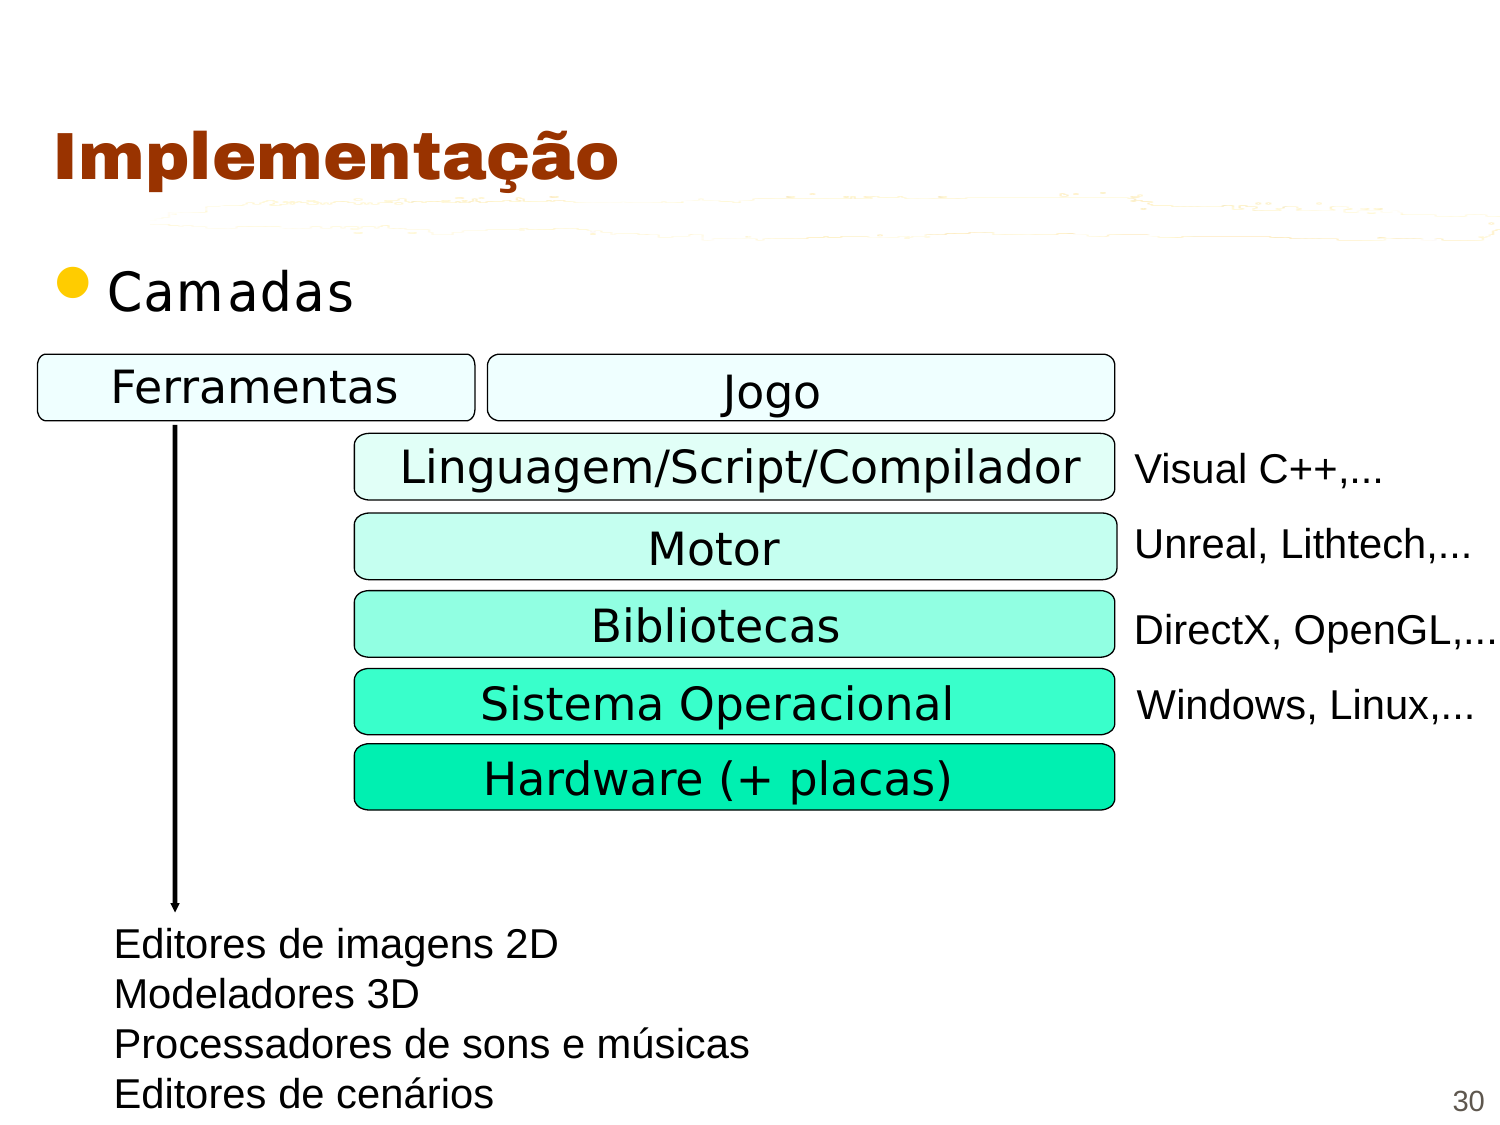

# Implementação
Camadas

Ferramentas

Editores de imagens 2D
Modeladores 3D
Processadores de sons e músicas
Editores de cenários

Jogo

Visual C++,...
Linguagem/Script/Compilador
Unreal, Lithtech,...

Motor

DirectX, OpenGL,...
Bibliotecas

Windows, Linux,...
Sistema Operacional

Hardware (+ placas)
30